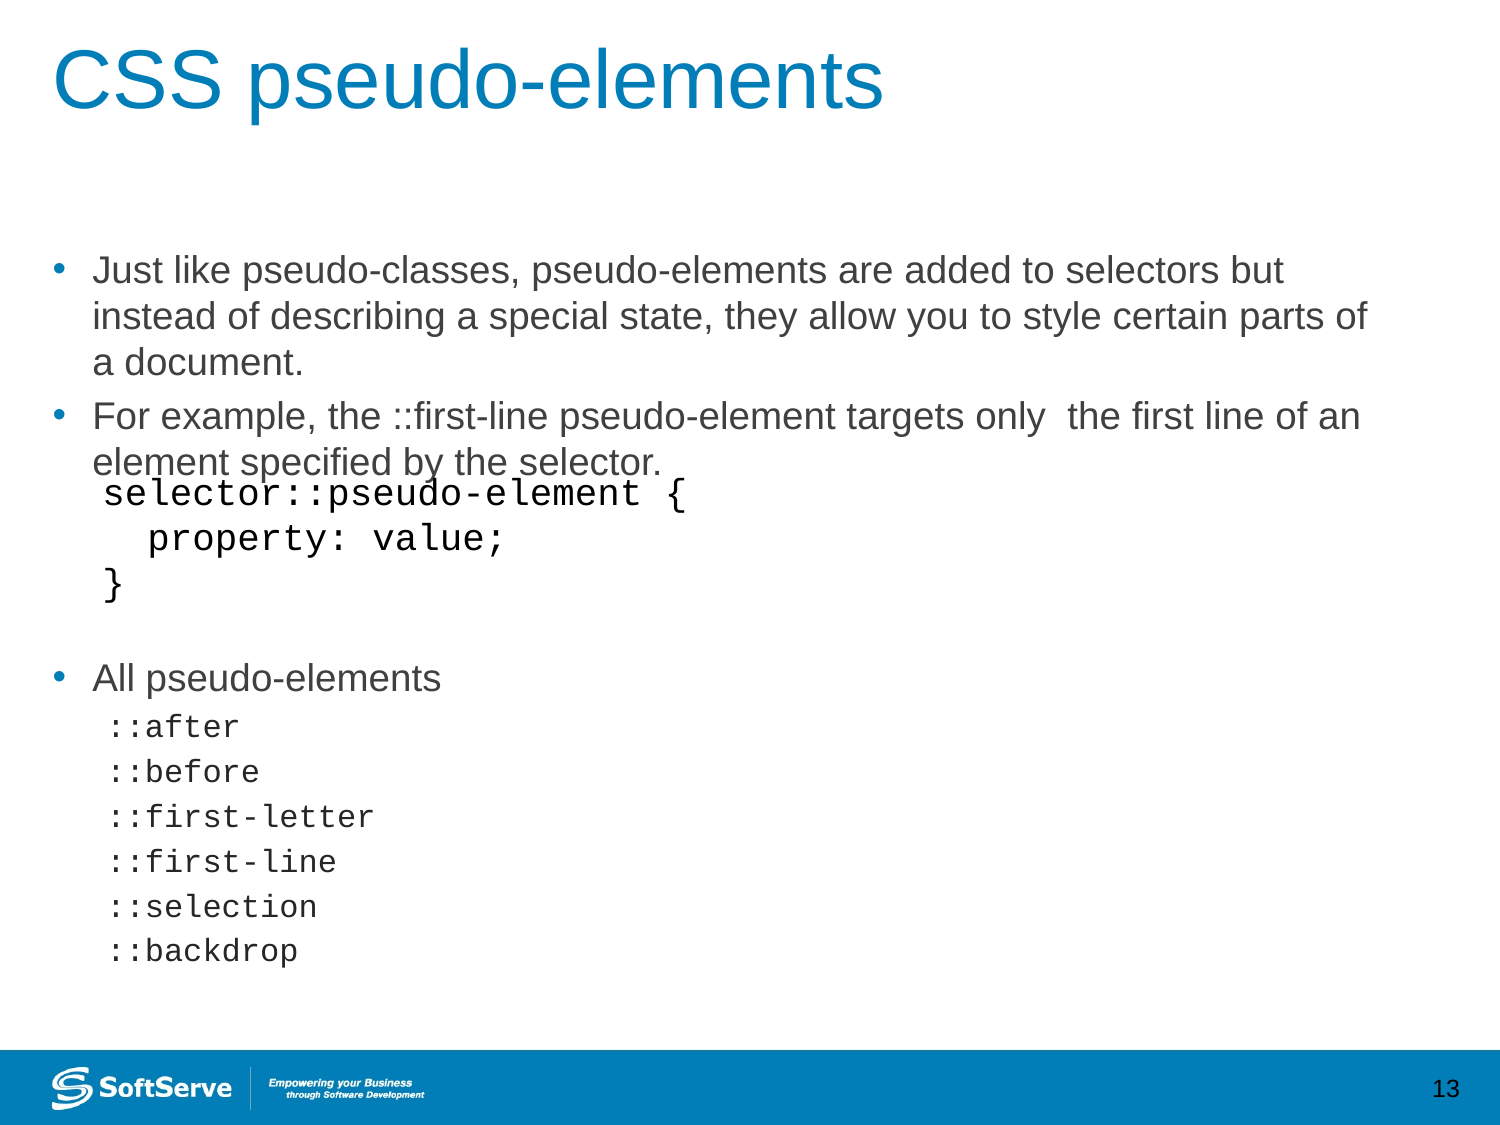

# CSS pseudo-elements
Just like pseudo-classes, pseudo-elements are added to selectors but instead of describing a special state, they allow you to style certain parts of a document.
For example, the ::first-line pseudo-element targets only  the first line of an element specified by the selector.

All pseudo-elements
::after
::before
::first-letter
::first-line
::selection
::backdrop
selector::pseudo-element {
  property: value;
}
13